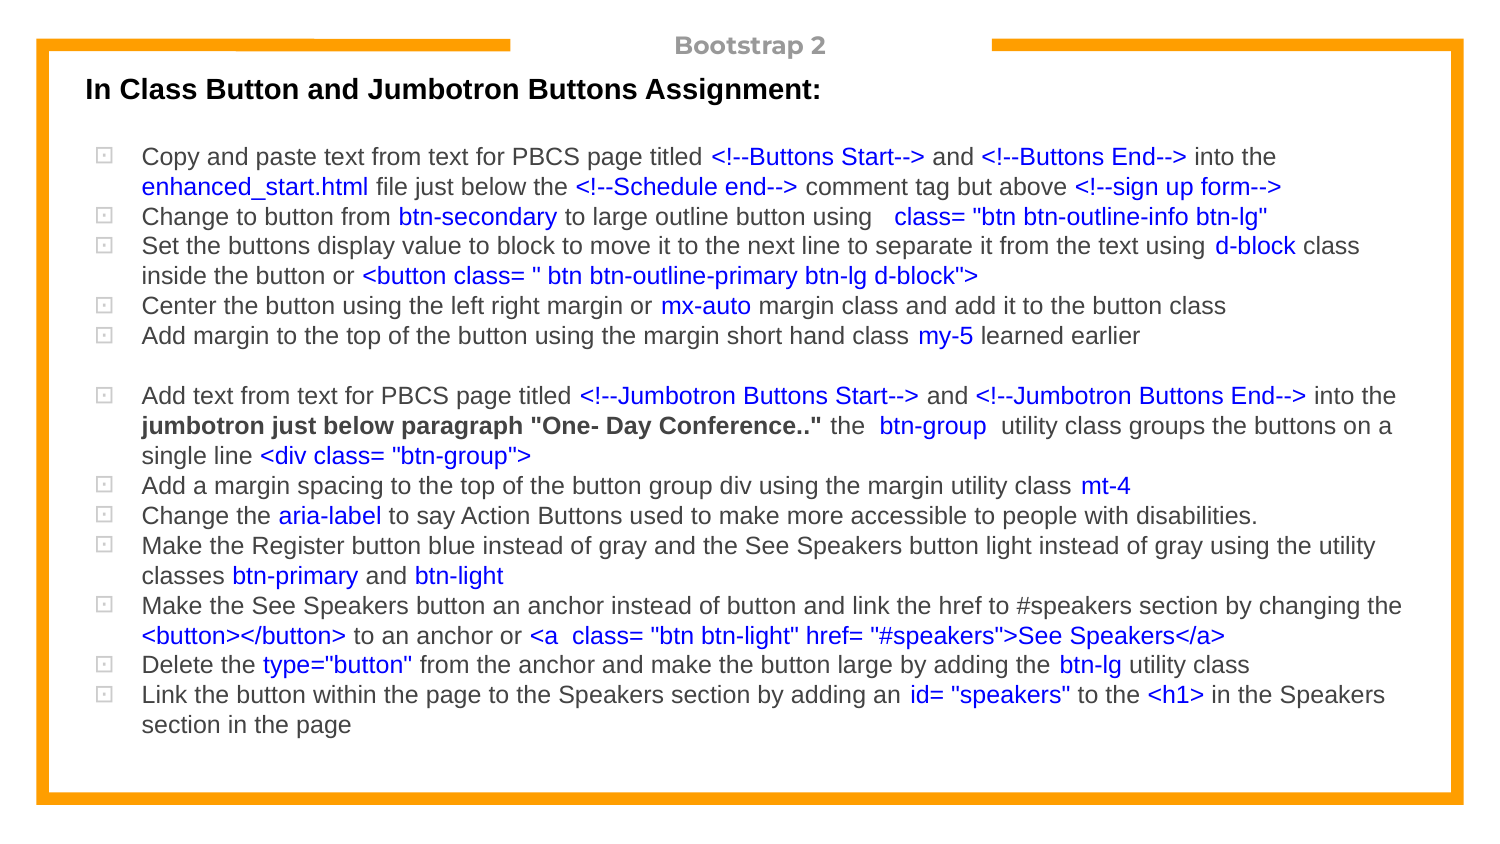

# Bootstrap 2

In Class Button and Jumbotron Buttons Assignment:

Copy and paste text from text for PBCS page titled <!--Buttons Start--> and <!--Buttons End--> into the enhanced_start.html file just below the <!--Schedule end--> comment tag but above <!--sign up form-->
Change to button from btn-secondary to large outline button using   class= "btn btn-outline-info btn-lg"
Set the buttons display value to block to move it to the next line to separate it from the text using d-block class inside the button or <button class= " btn btn-outline-primary btn-lg d-block">
Center the button using the left right margin or mx-auto margin class and add it to the button class
Add margin to the top of the button using the margin short hand class my-5 learned earlier

Add text from text for PBCS page titled <!--Jumbotron Buttons Start--> and <!--Jumbotron Buttons End--> into the jumbotron just below paragraph "One- Day Conference.." the  btn-group  utility class groups the buttons on a single line <div class= "btn-group">
Add a margin spacing to the top of the button group div using the margin utility class mt-4
Change the aria-label to say Action Buttons used to make more accessible to people with disabilities.
Make the Register button blue instead of gray and the See Speakers button light instead of gray using the utility classes btn-primary and btn-light
Make the See Speakers button an anchor instead of button and link the href to #speakers section by changing the <button></button> to an anchor or <a  class= "btn btn-light" href= "#speakers">See Speakers</a>
Delete the type="button" from the anchor and make the button large by adding the btn-lg utility class
Link the button within the page to the Speakers section by adding an id= "speakers" to the <h1> in the Speakers section in the page